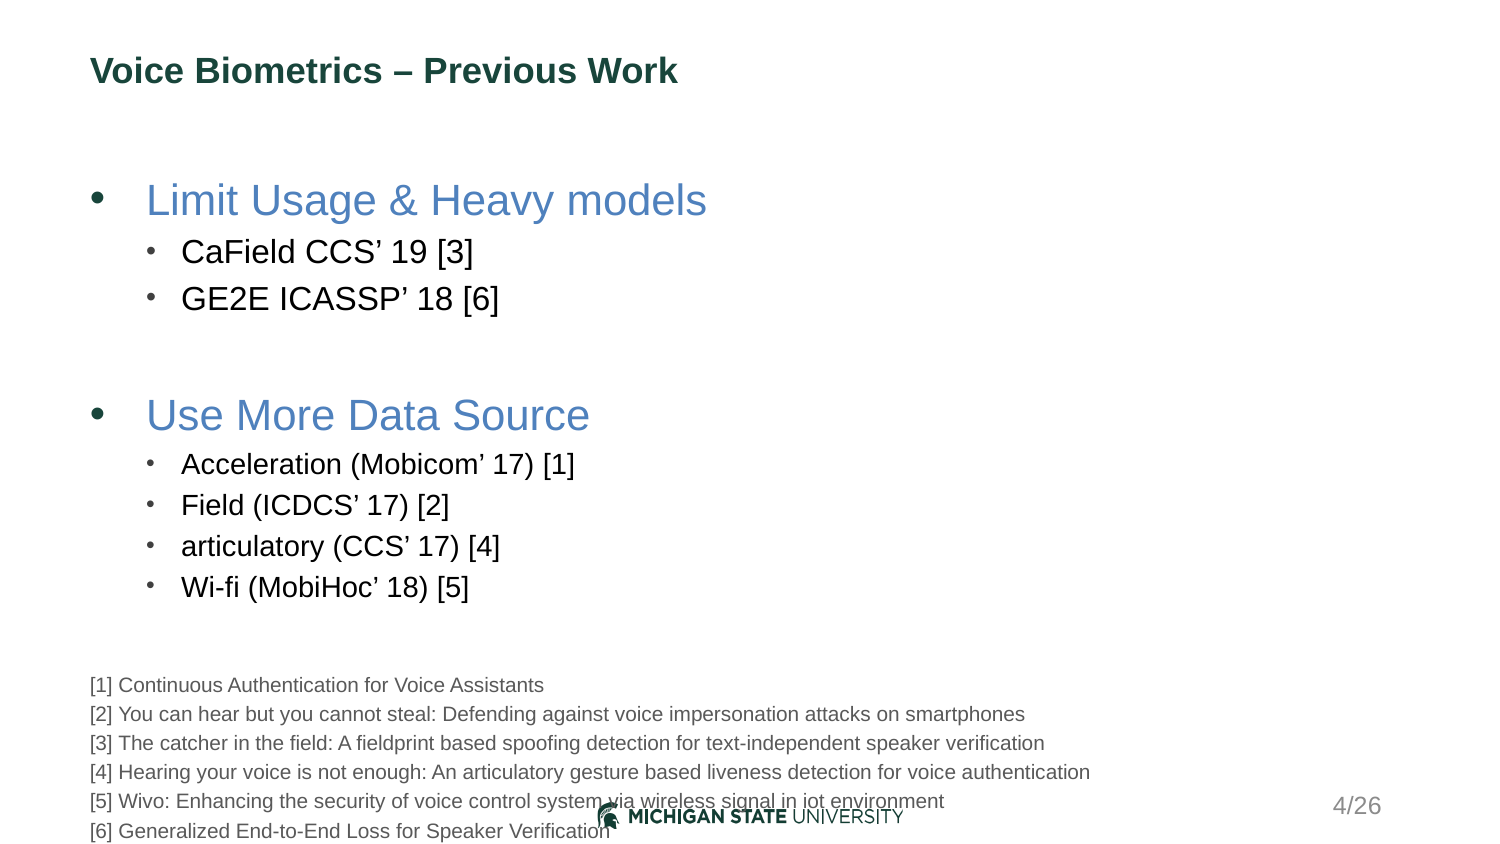

# Voice Biometrics – Previous Work
Limit Usage & Heavy models
CaField CCS’ 19 [3]
GE2E ICASSP’ 18 [6]

Use More Data Source
Acceleration (Mobicom’ 17) [1]
Field (ICDCS’ 17) [2]
articulatory (CCS’ 17) [4]
Wi-fi (MobiHoc’ 18) [5]

[1] Continuous Authentication for Voice Assistants
[2] You can hear but you cannot steal: Defending against voice impersonation attacks on smartphones
[3] The catcher in the field: A fieldprint based spoofing detection for text-independent speaker verification
[4] Hearing your voice is not enough: An articulatory gesture based liveness detection for voice authentication
[5] Wivo: Enhancing the security of voice control system via wireless signal in iot environment
[6] Generalized End-to-End Loss for Speaker Verification

4/26